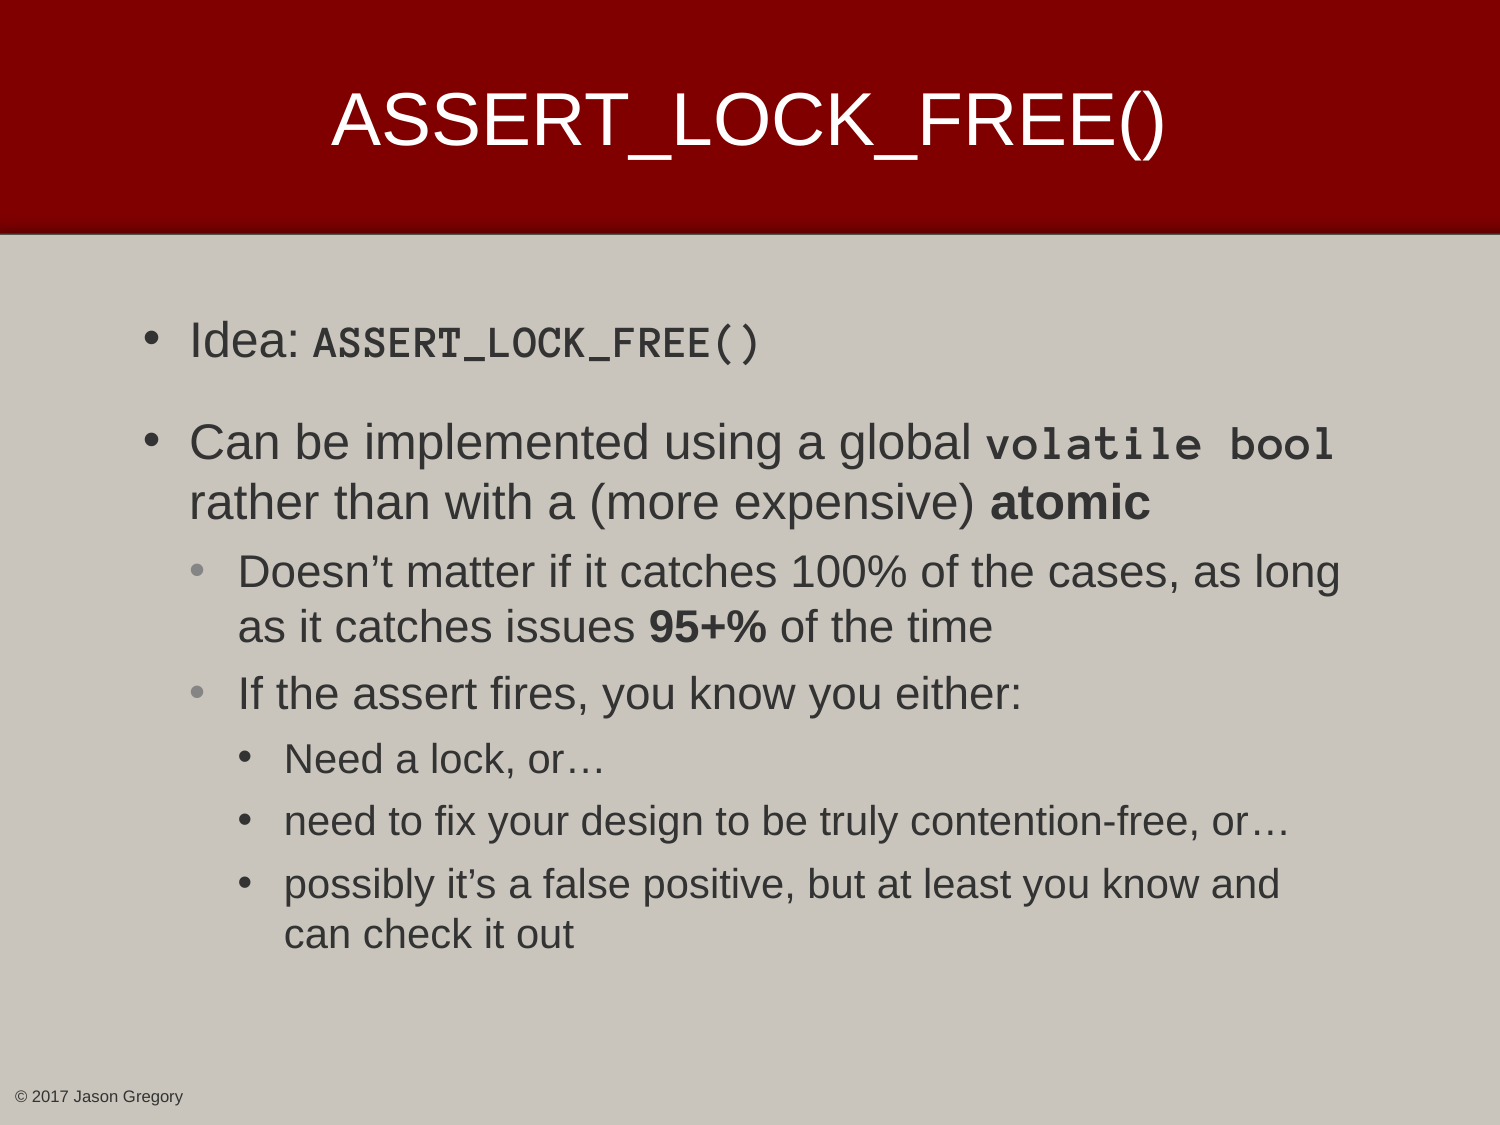

# ASSERT_LOCK_FREE()
Idea: ASSERT_LOCK_FREE()
Can be implemented using a global volatile bool rather than with a (more expensive) atomic
Doesn’t matter if it catches 100% of the cases, as long as it catches issues 95+% of the time
If the assert fires, you know you either:
Need a lock, or…
need to fix your design to be truly contention-free, or…
possibly it’s a false positive, but at least you know and can check it out

© 2017 Jason Gregory